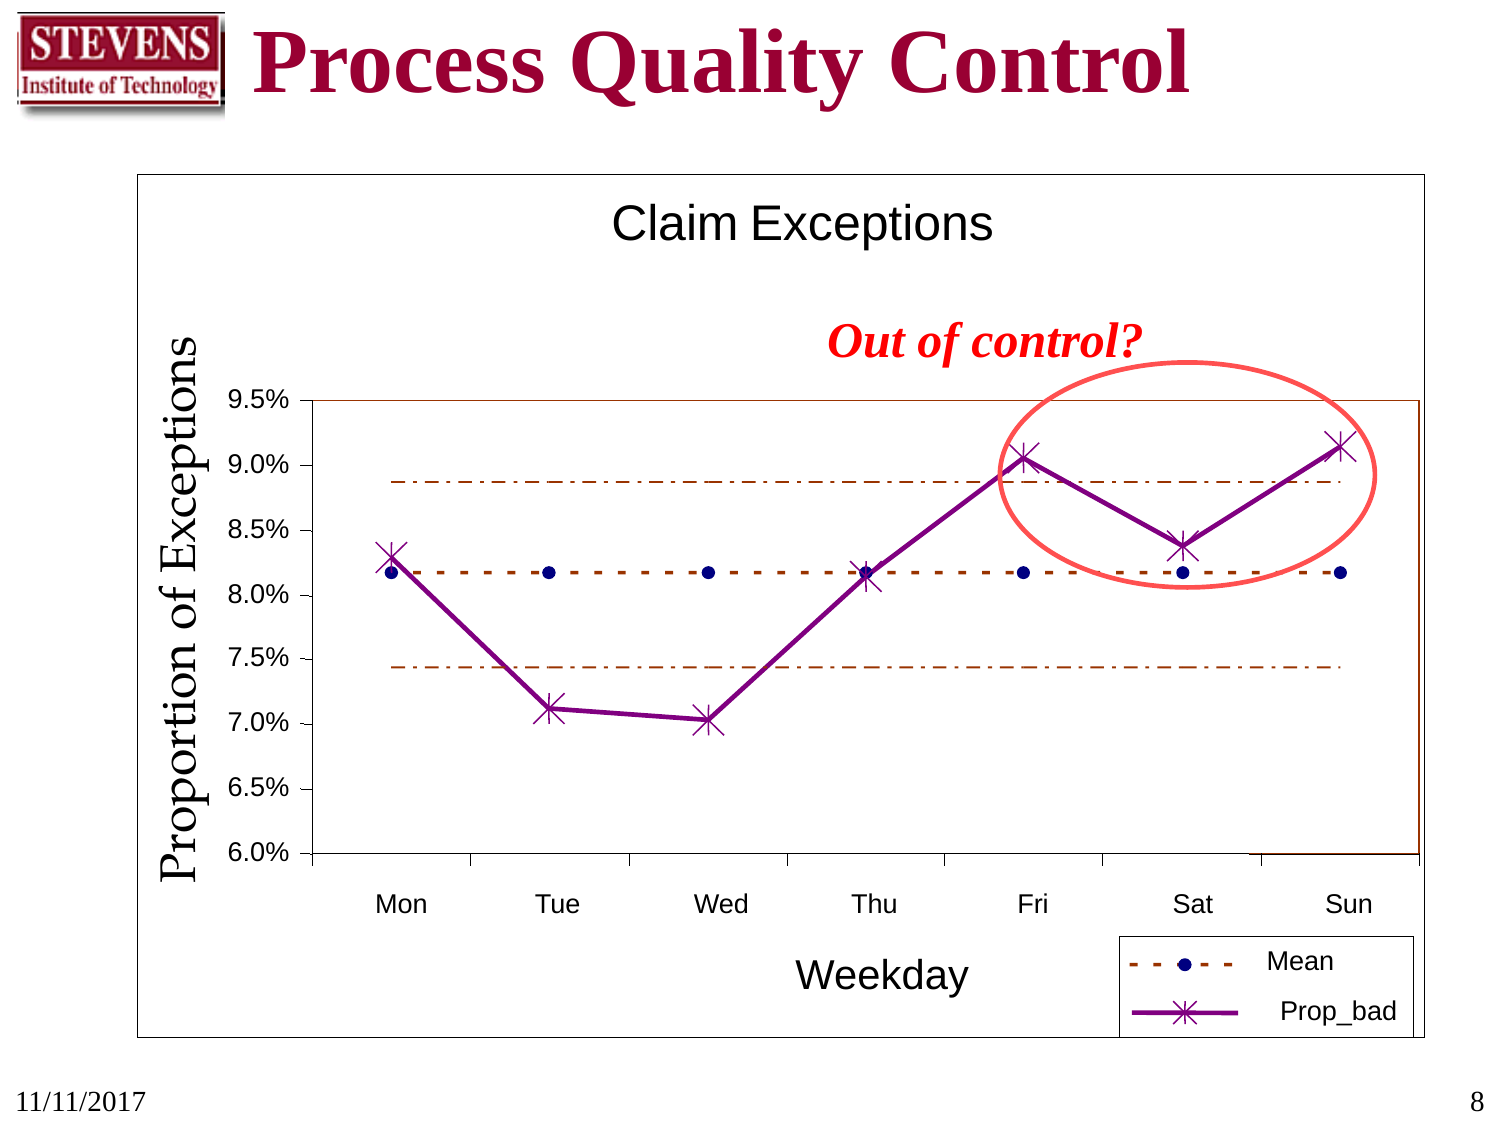

# Process Quality Control

Claim Exceptions

9.5%

9.0%

8.5%

8.0%

Proportion of Exceptions
7.5%

7.0%

6.5%
6.0%
Mon
Tue
Wed
Thu
Fri
Sat
Sun

Mean
Weekday

Prop_bad

Out of control?

11/11/2017
8